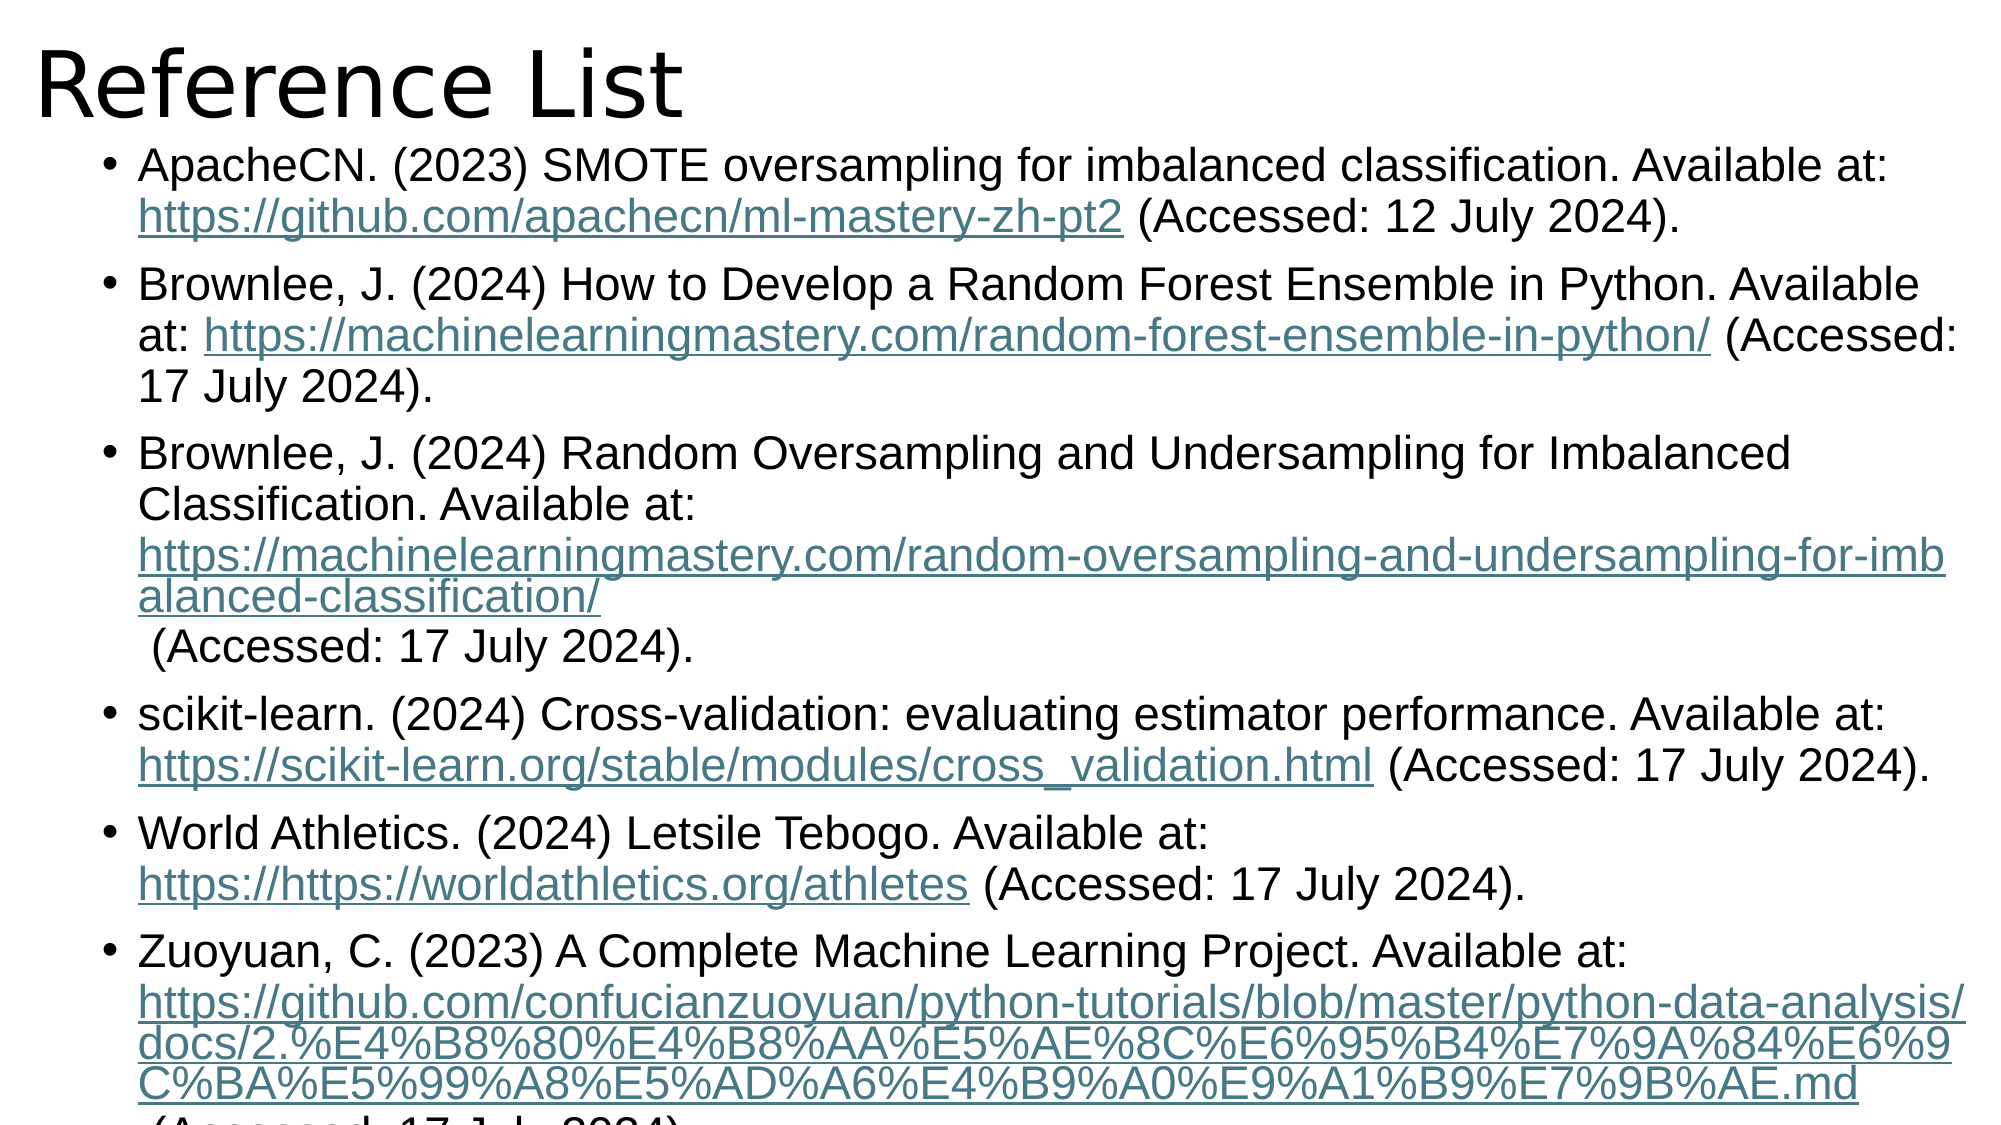

# Reference List
ApacheCN. (2023) SMOTE oversampling for imbalanced classification. Available at: https://github.com/apachecn/ml-mastery-zh-pt2 (Accessed: 12 July 2024).
Brownlee, J. (2024) How to Develop a Random Forest Ensemble in Python. Available at: https://machinelearningmastery.com/random-forest-ensemble-in-python/ (Accessed: 17 July 2024).
Brownlee, J. (2024) Random Oversampling and Undersampling for Imbalanced Classification. Available at: https://machinelearningmastery.com/random-oversampling-and-undersampling-for-imbalanced-classification/ (Accessed: 17 July 2024).
scikit-learn. (2024) Cross-validation: evaluating estimator performance. Available at: https://scikit-learn.org/stable/modules/cross_validation.html (Accessed: 17 July 2024).
World Athletics. (2024) Letsile Tebogo. Available at: https://https://worldathletics.org/athletes (Accessed: 17 July 2024).
Zuoyuan, C. (2023) A Complete Machine Learning Project. Available at: https://github.com/confucianzuoyuan/python-tutorials/blob/master/python-data-analysis/docs/2.%E4%B8%80%E4%B8%AA%E5%AE%8C%E6%95%B4%E7%9A%84%E6%9C%BA%E5%99%A8%E5%AD%A6%E4%B9%A0%E9%A1%B9%E7%9B%AE.md (Accessed: 17 July 2024).